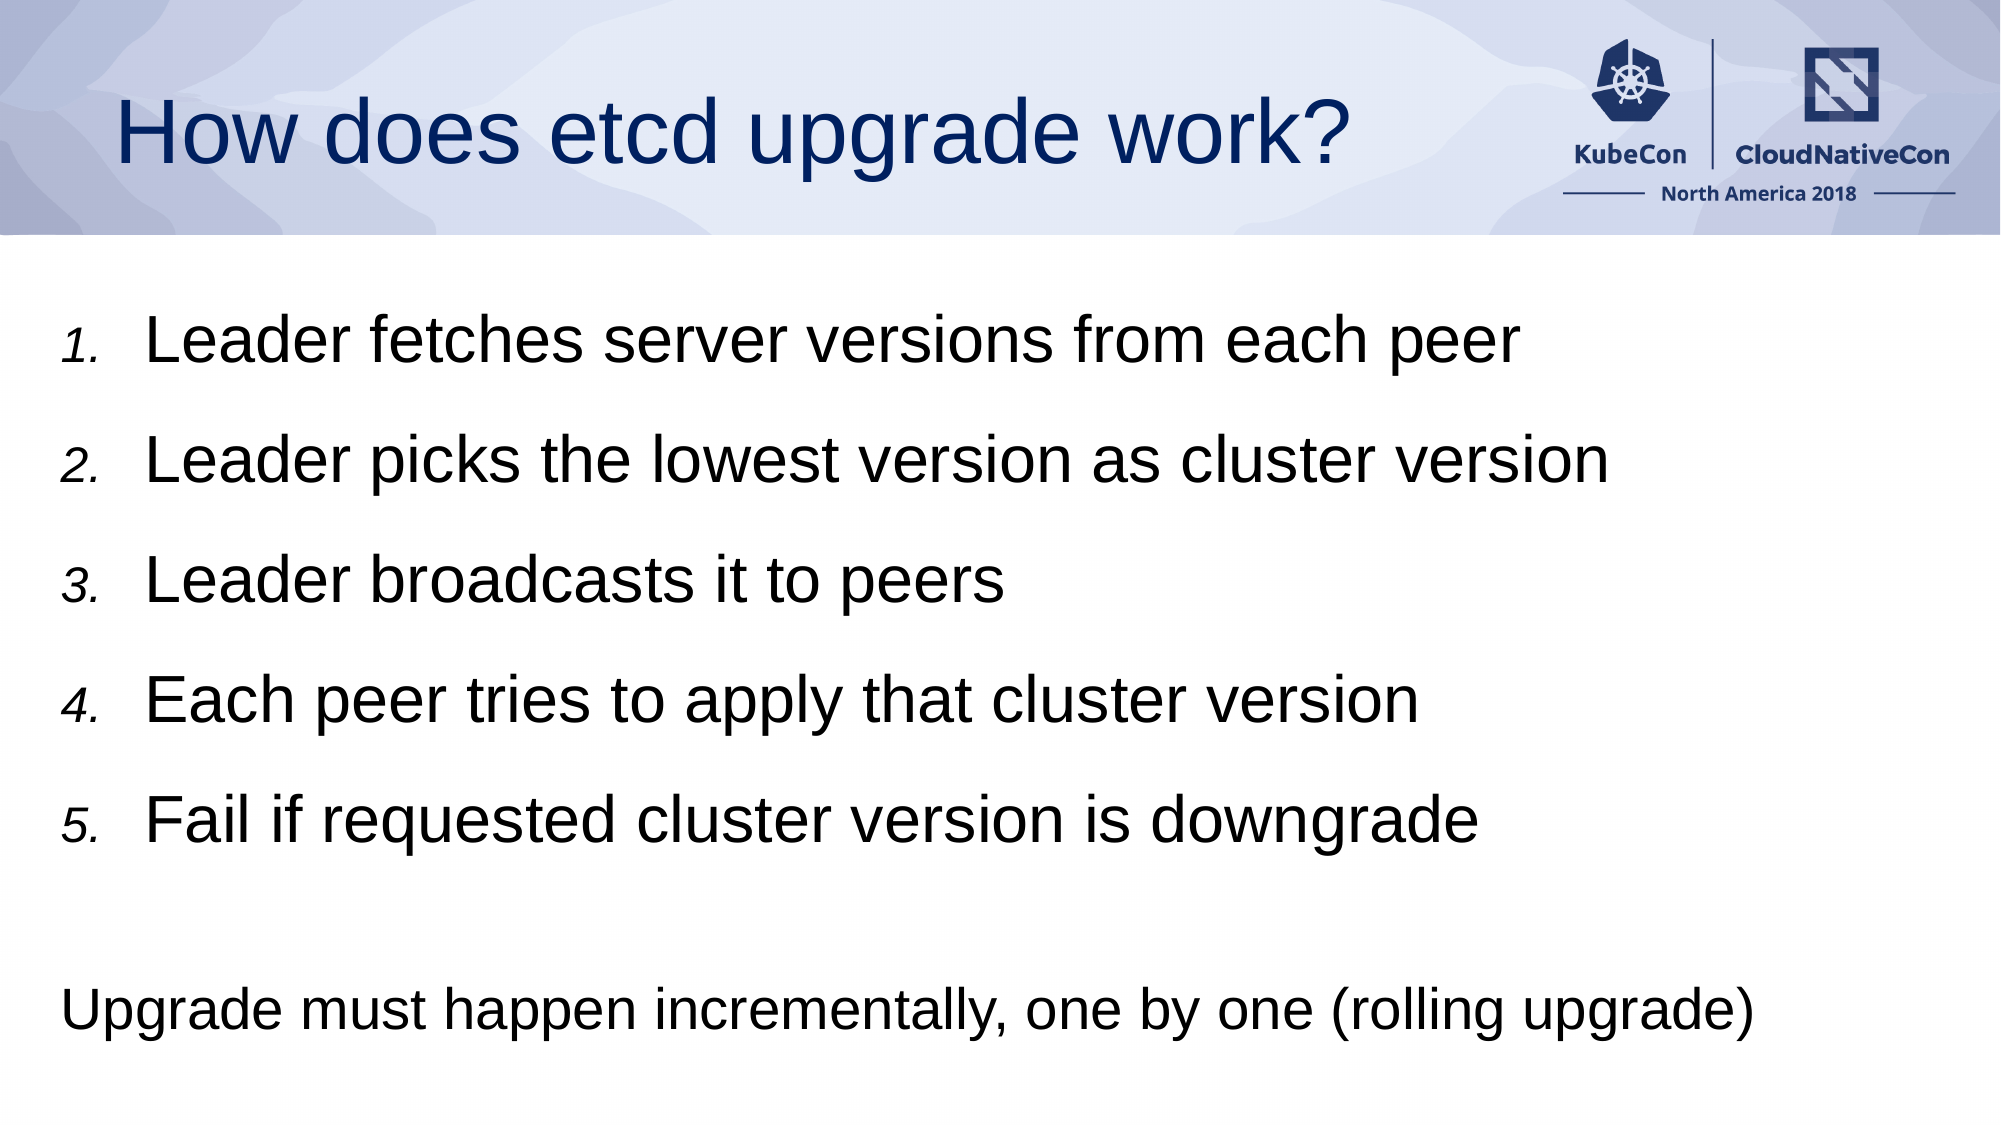

# How does etcd upgrade work?
1.   Leader fetches server versions from each peer
2.   Leader picks the lowest version as cluster version
3.   Leader broadcasts it to peers
4.   Each peer tries to apply that cluster version
5.   Fail if requested cluster version is downgrade

Upgrade must happen incrementally, one by one (rolling upgrade)